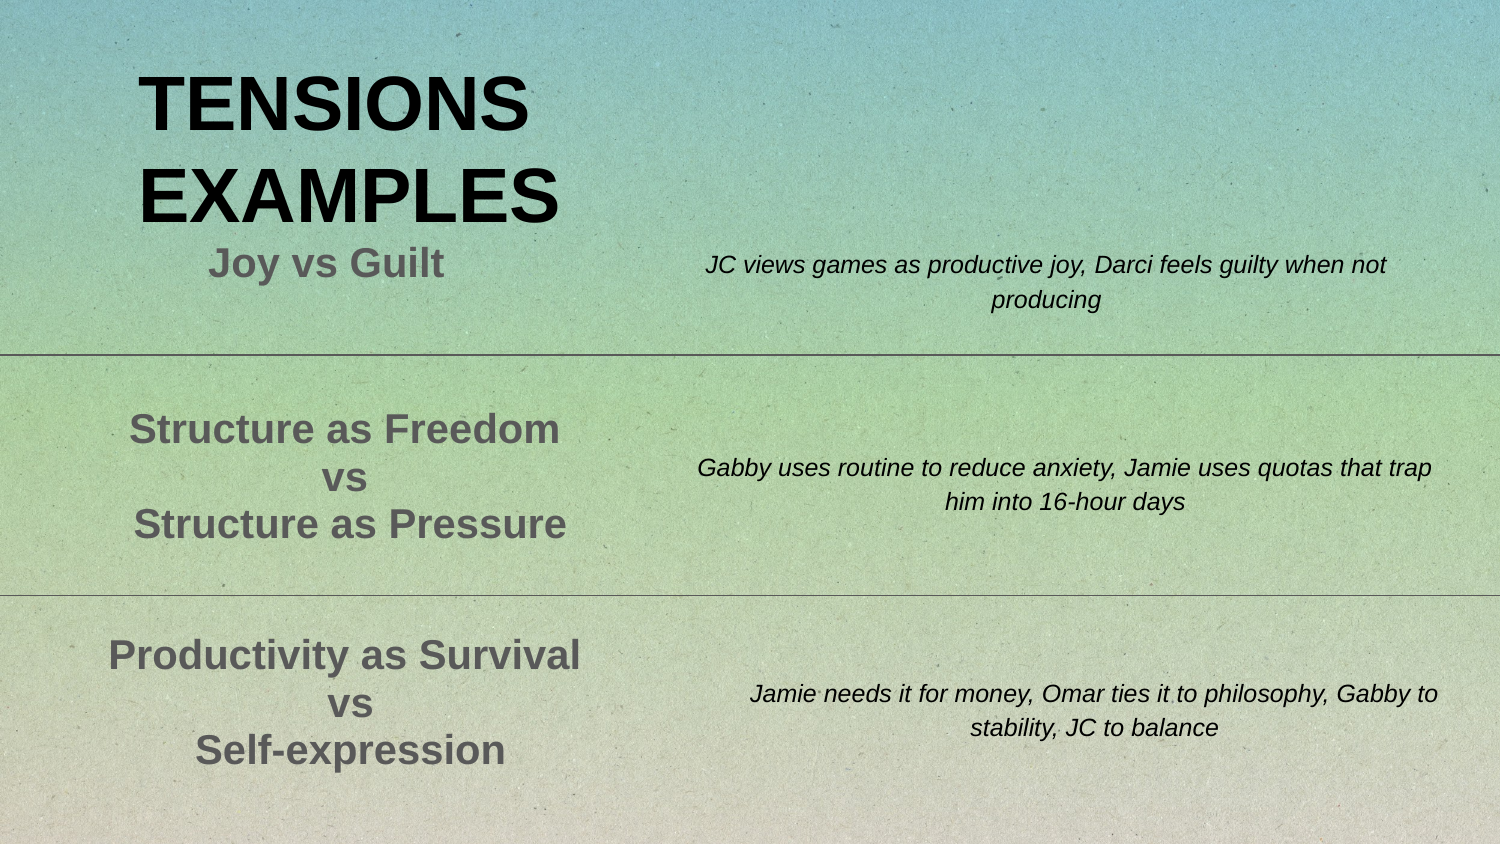

TENSIONS						EXAMPLES
Joy vs Guilt
JC views games as productive joy, Darci feels guilty when not producing
Structure as Freedom
vs
Structure as Pressure
Gabby uses routine to reduce anxiety, Jamie uses quotas that trap him into 16-hour days
Productivity as Survival
vs
Self-expression
Jamie needs it for money, Omar ties it to philosophy, Gabby to stability, JC to balance